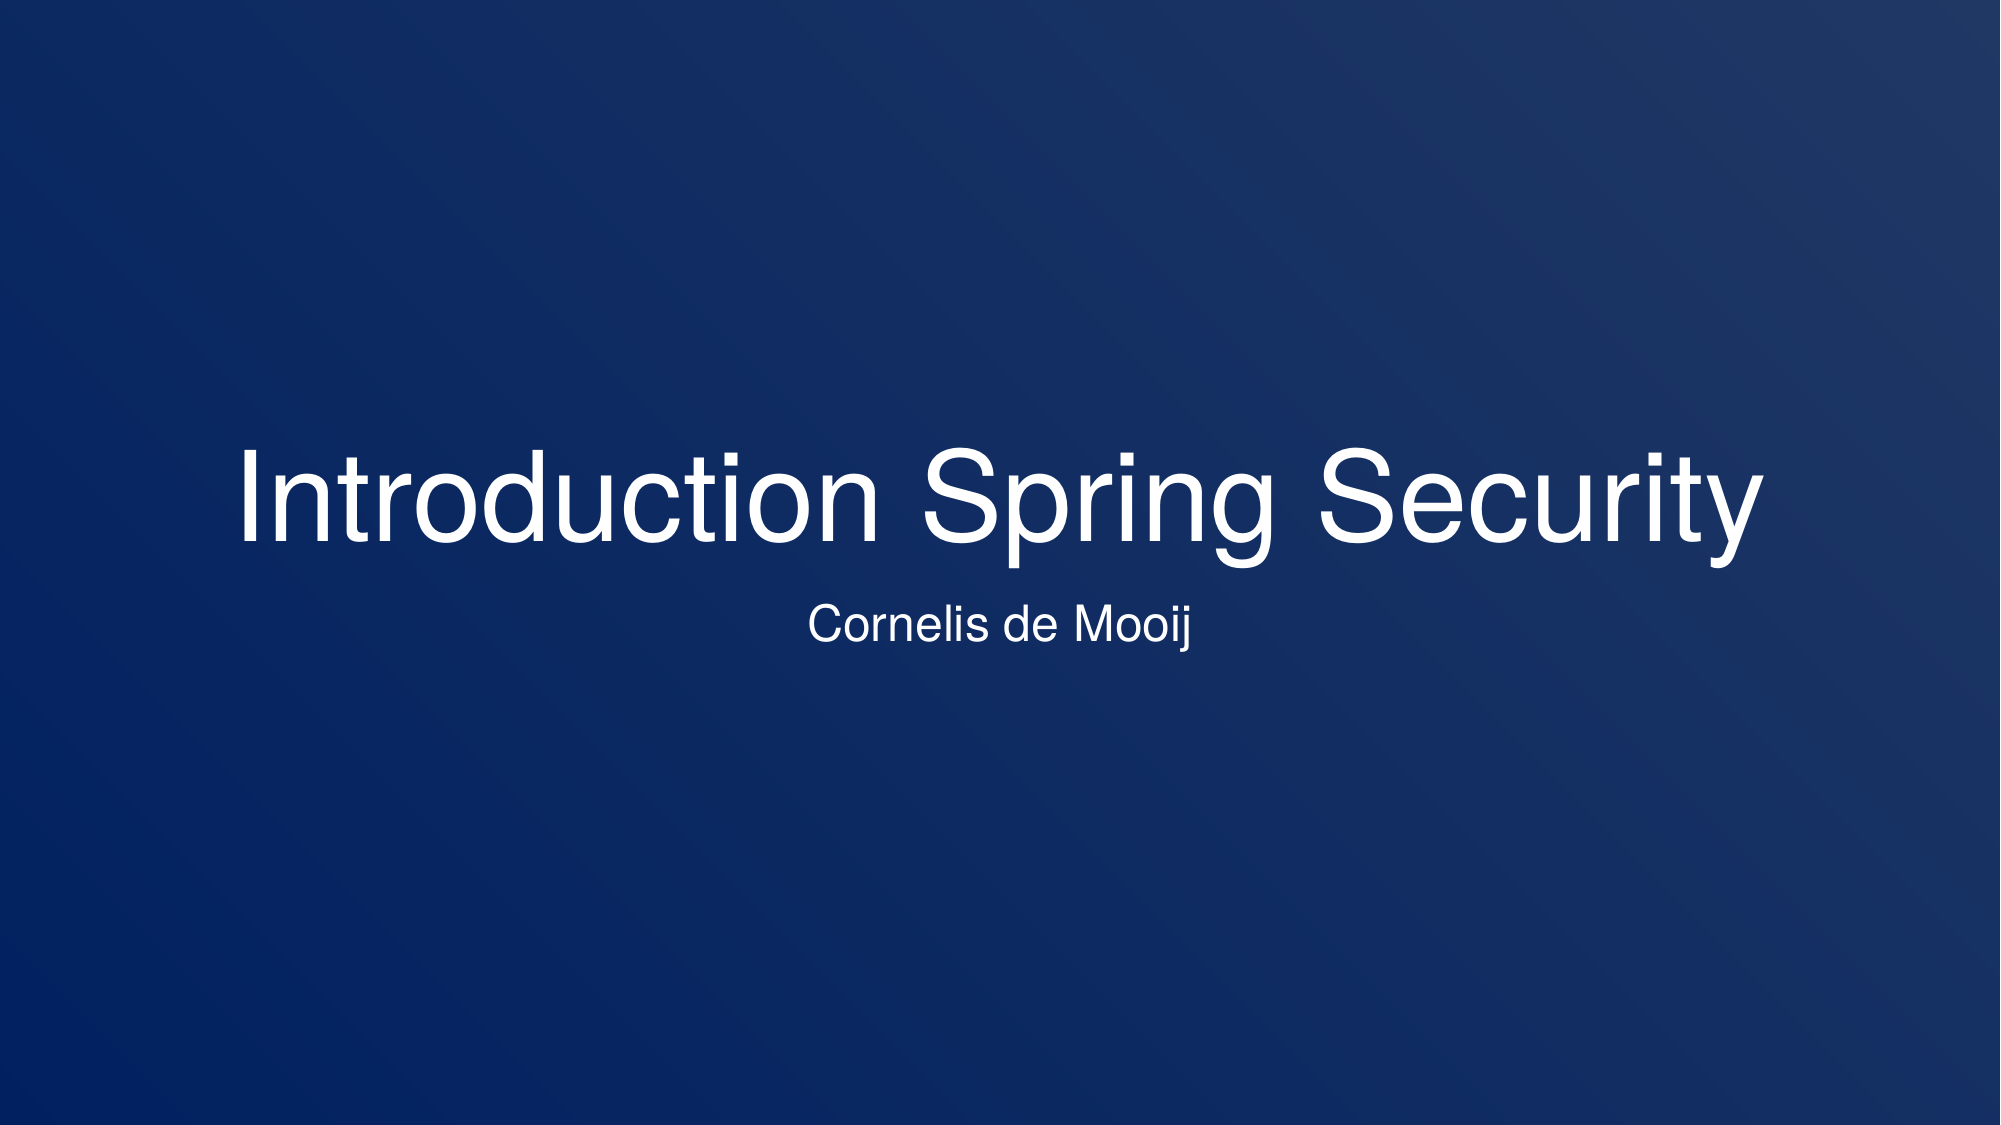

# Introduction Spring Security
Cornelis de Mooij